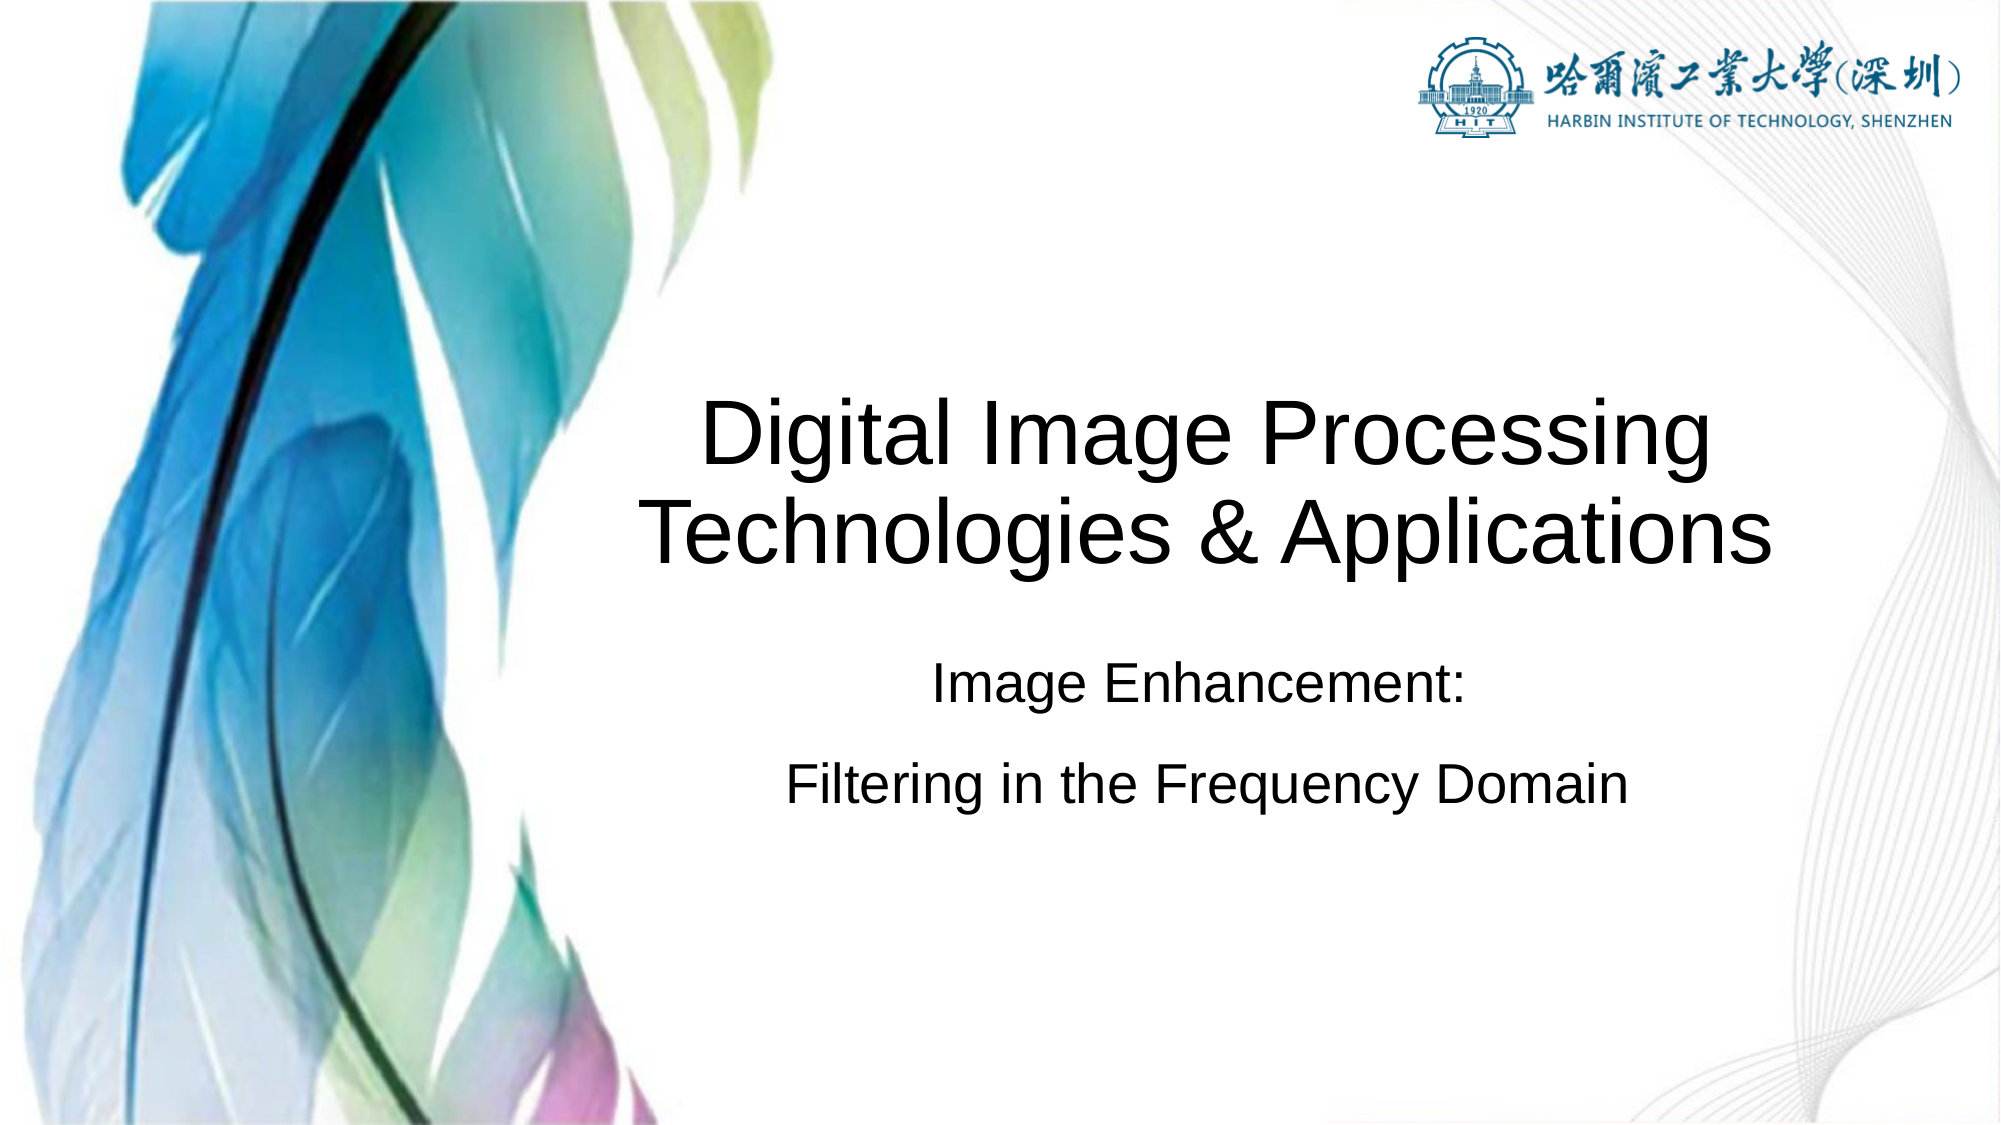

# Digital Image Processing Technologies & Applications
Image Enhancement:
Filtering in the Frequency Domain